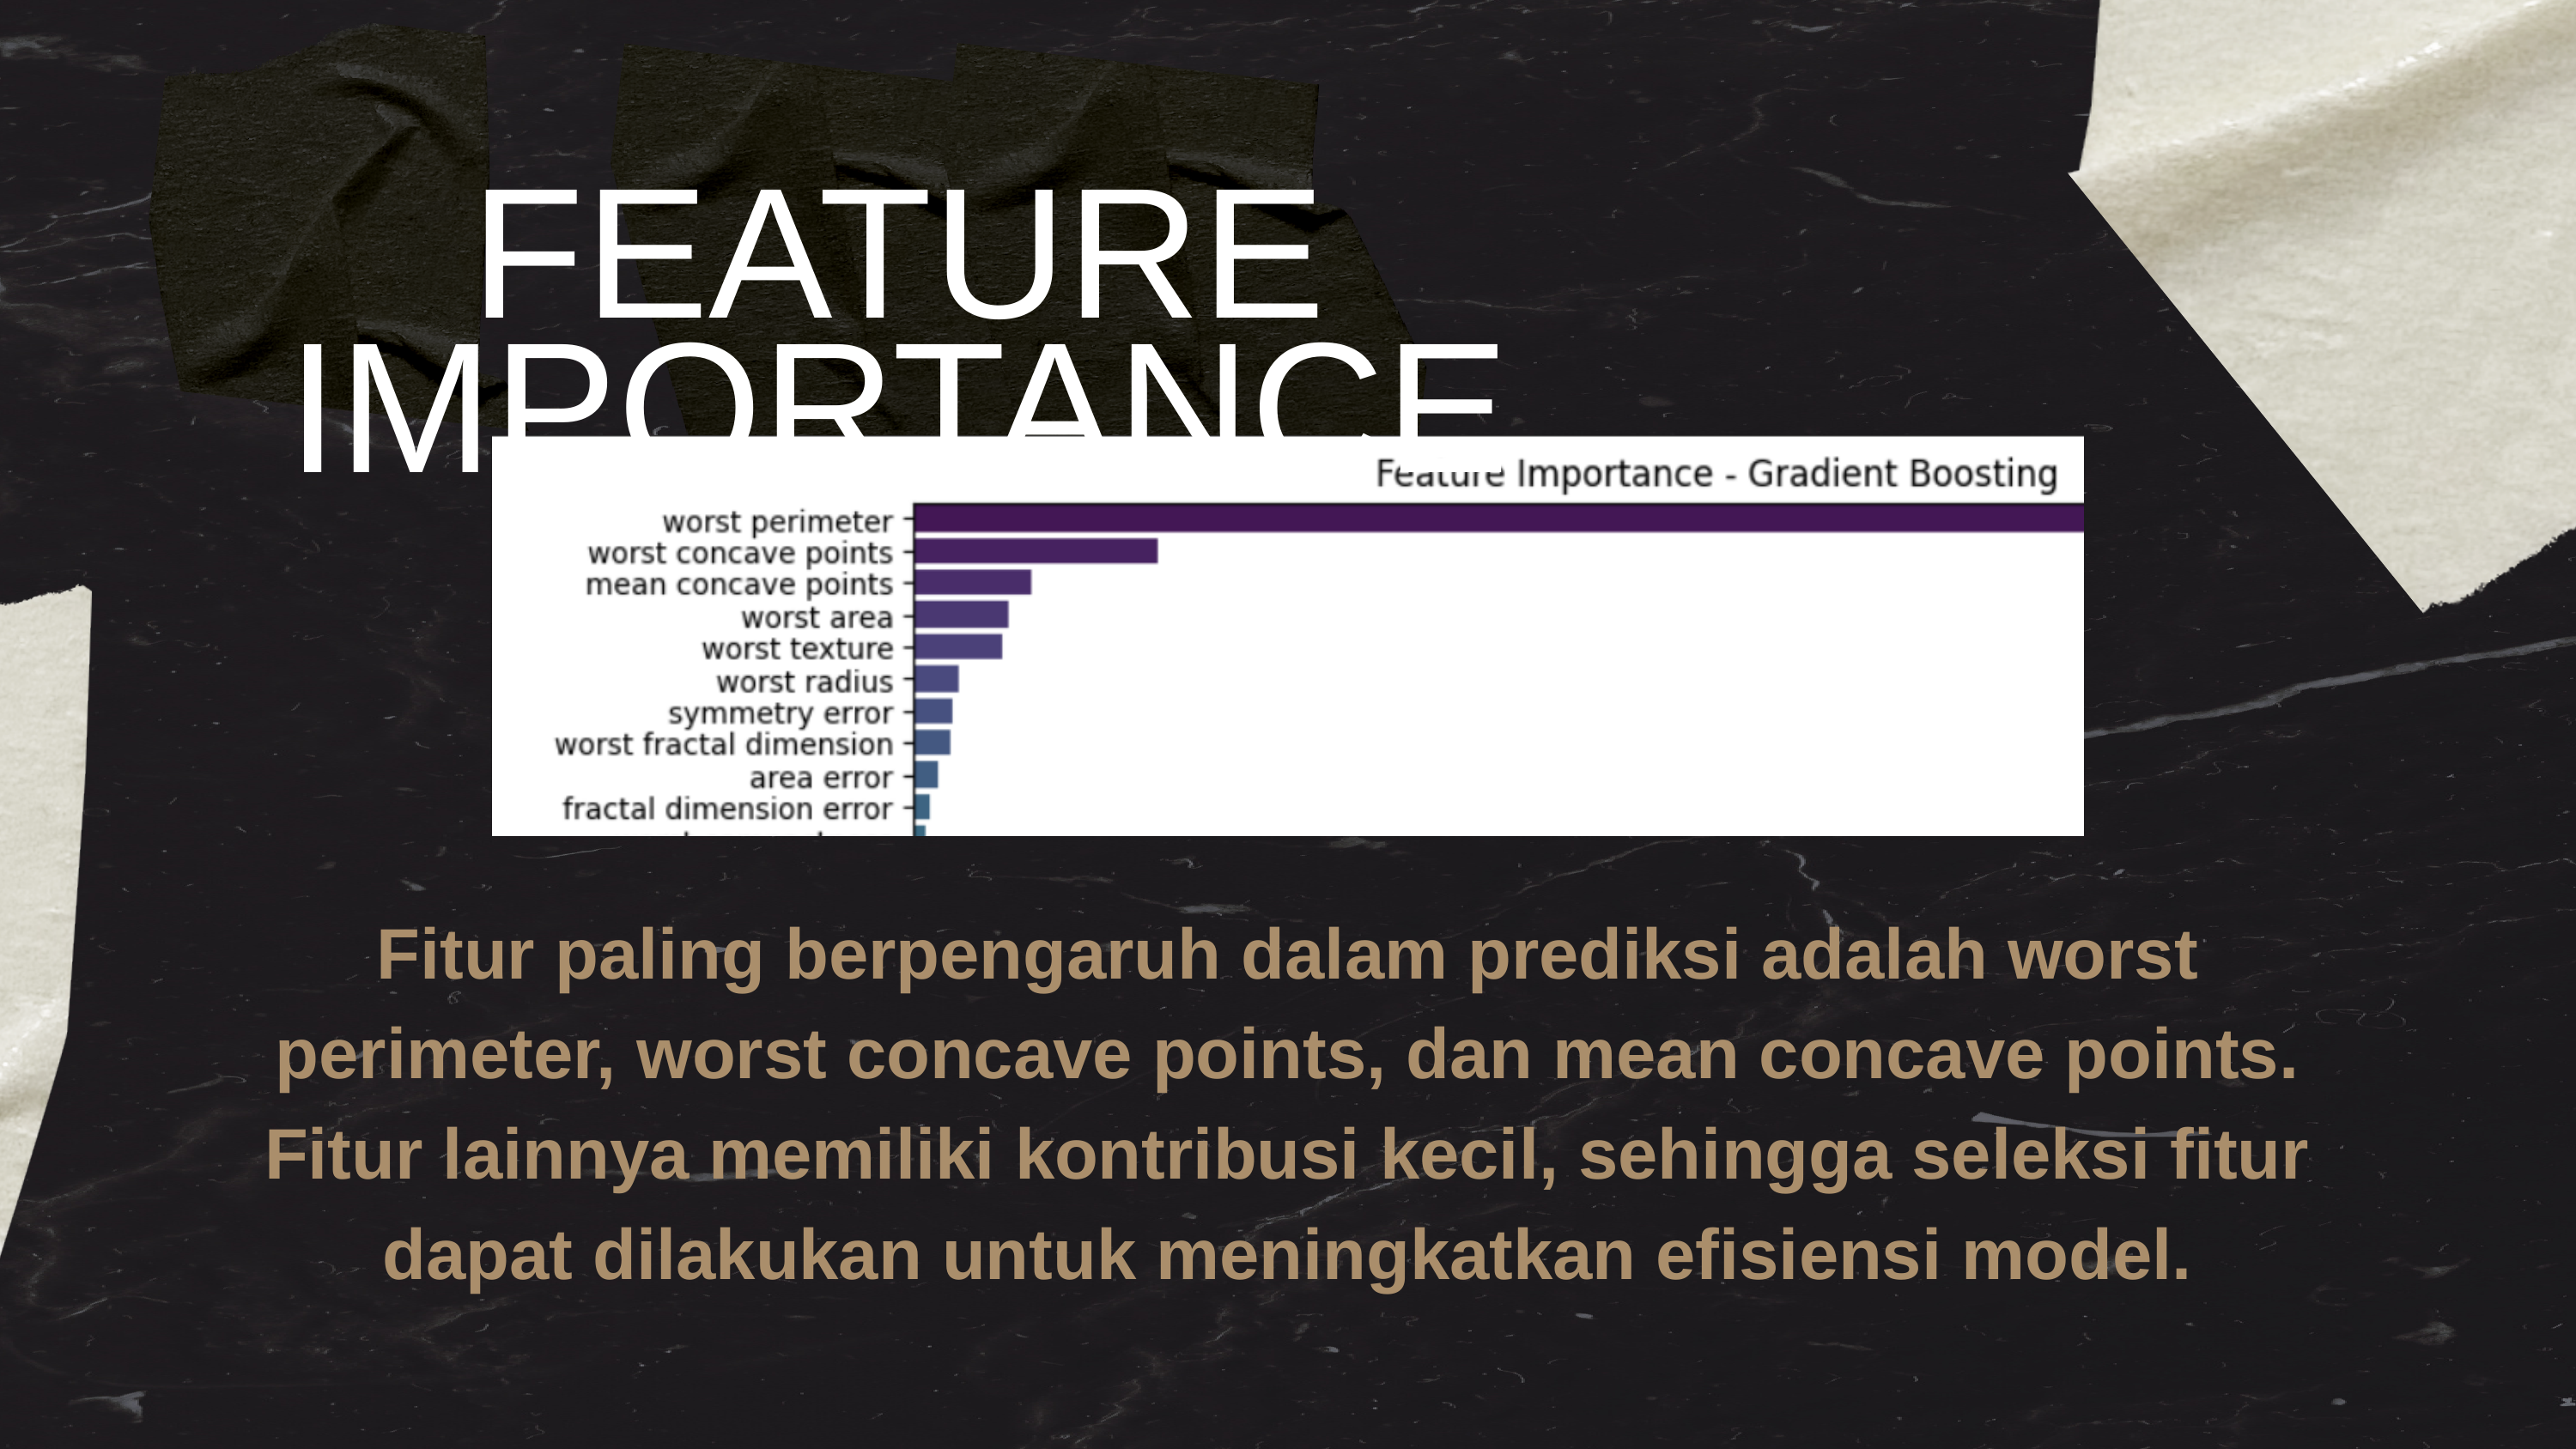

FEATURE IMPORTANCE

Fitur paling berpengaruh dalam prediksi adalah worst perimeter, worst concave points, dan mean concave points. Fitur lainnya memiliki kontribusi kecil, sehingga seleksi fitur dapat dilakukan untuk meningkatkan efisiensi model.